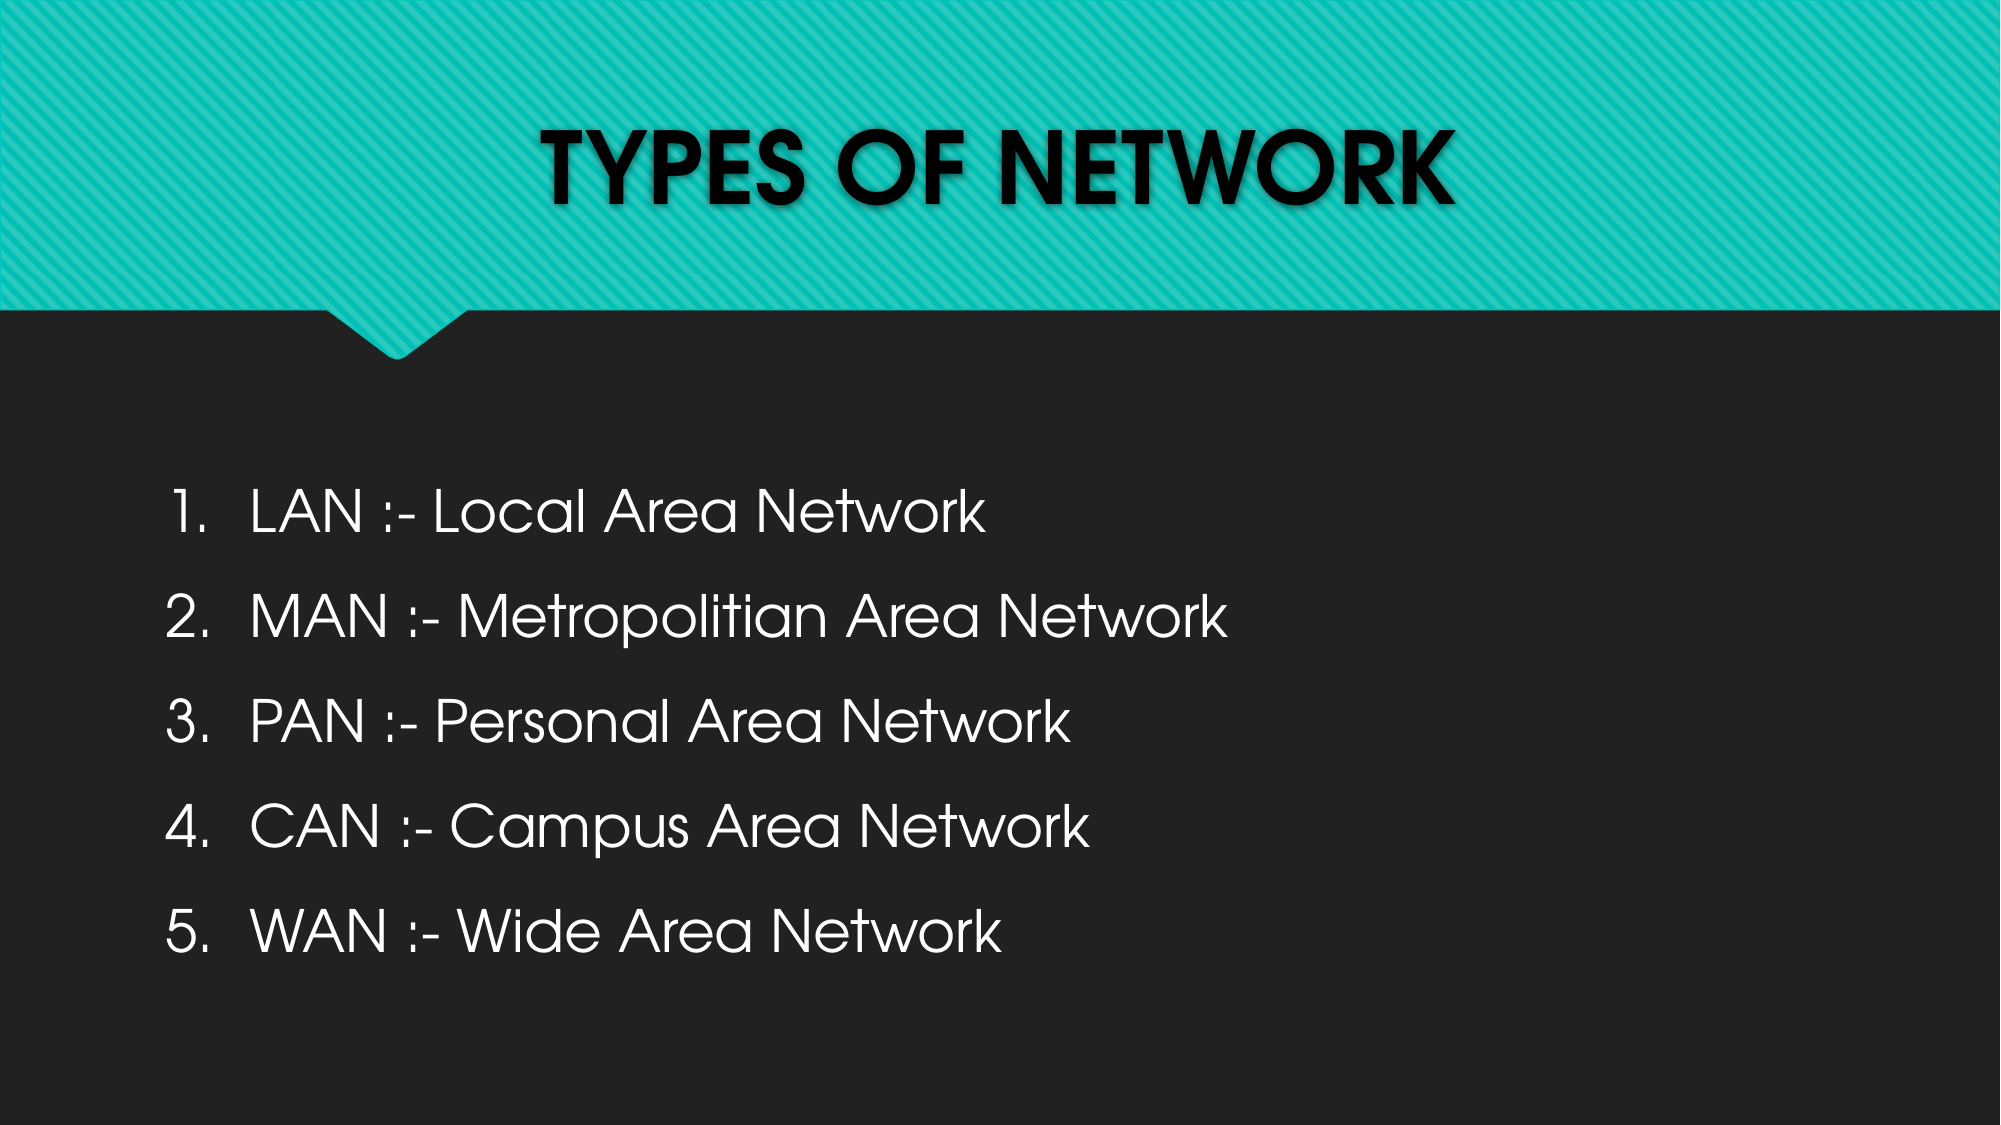

# TYPES OF NETWORK
LAN :- Local Area Network
MAN :- Metropolitian Area Network
PAN :- Personal Area Network
CAN :- Campus Area Network
WAN :- Wide Area Network